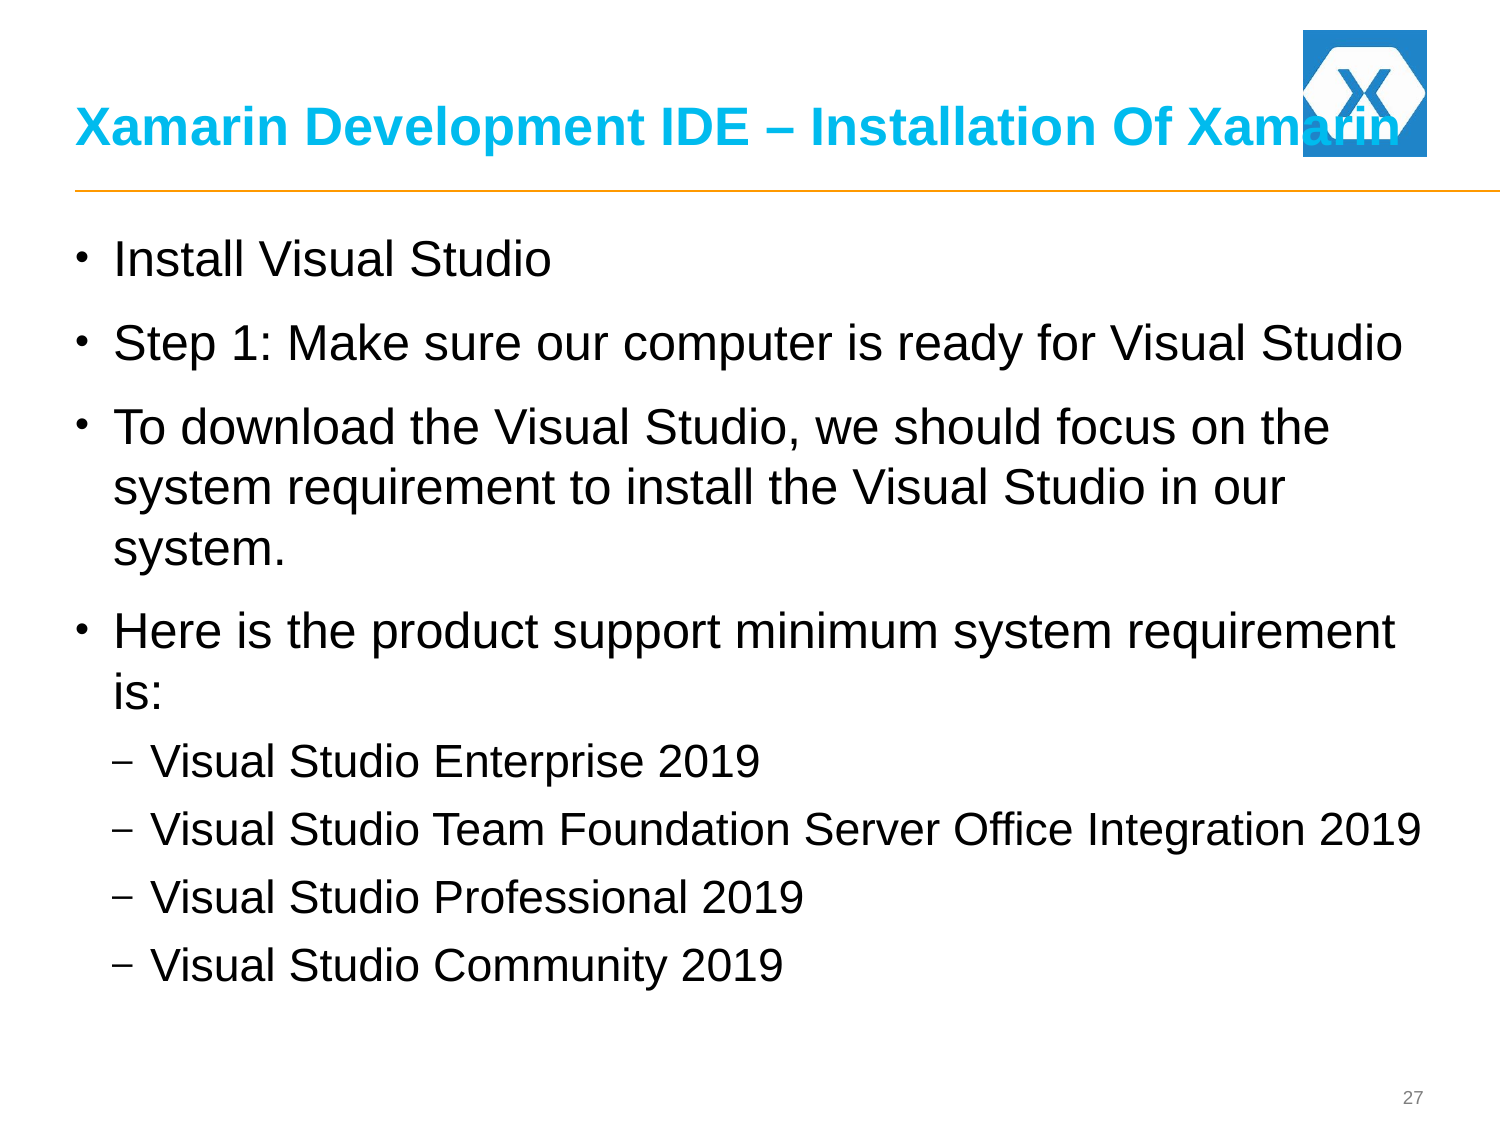

# Xamarin Development IDE – Installation Of Xamarin
Install Visual Studio
Step 1: Make sure our computer is ready for Visual Studio
To download the Visual Studio, we should focus on the system requirement to install the Visual Studio in our system.
Here is the product support minimum system requirement is:
Visual Studio Enterprise 2019
Visual Studio Team Foundation Server Office Integration 2019
Visual Studio Professional 2019
Visual Studio Community 2019